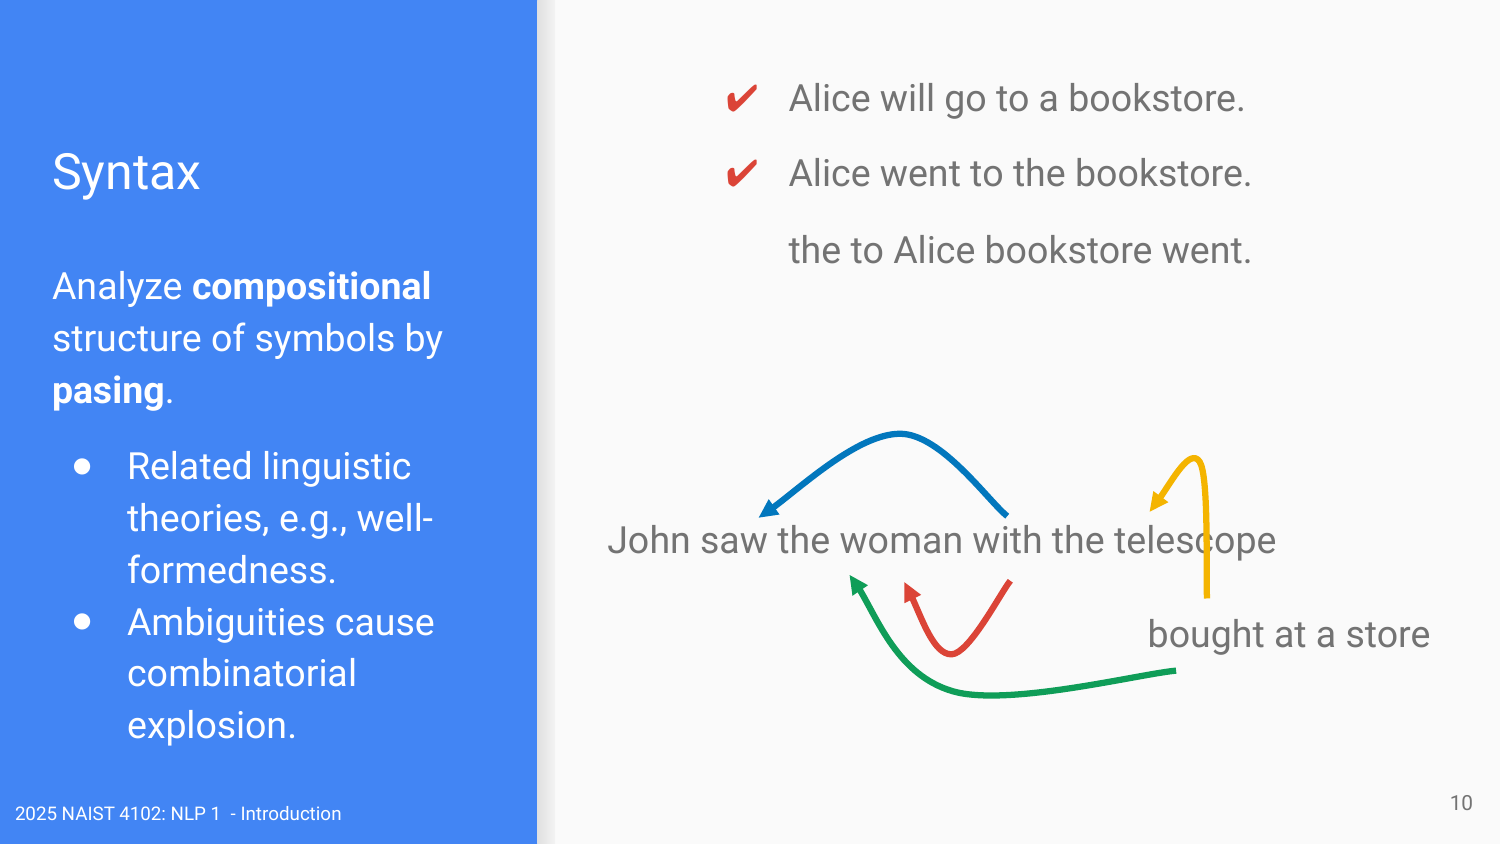

# Syntax
✔
Alice will go to a bookstore.
✔
Alice went to the bookstore.
the to Alice bookstore went.
Analyze compositional structure of symbols by pasing.
Related linguistic theories, e.g., well-formedness.
Ambiguities cause combinatorial explosion.

bought at a store
John saw the woman with the telescope
10